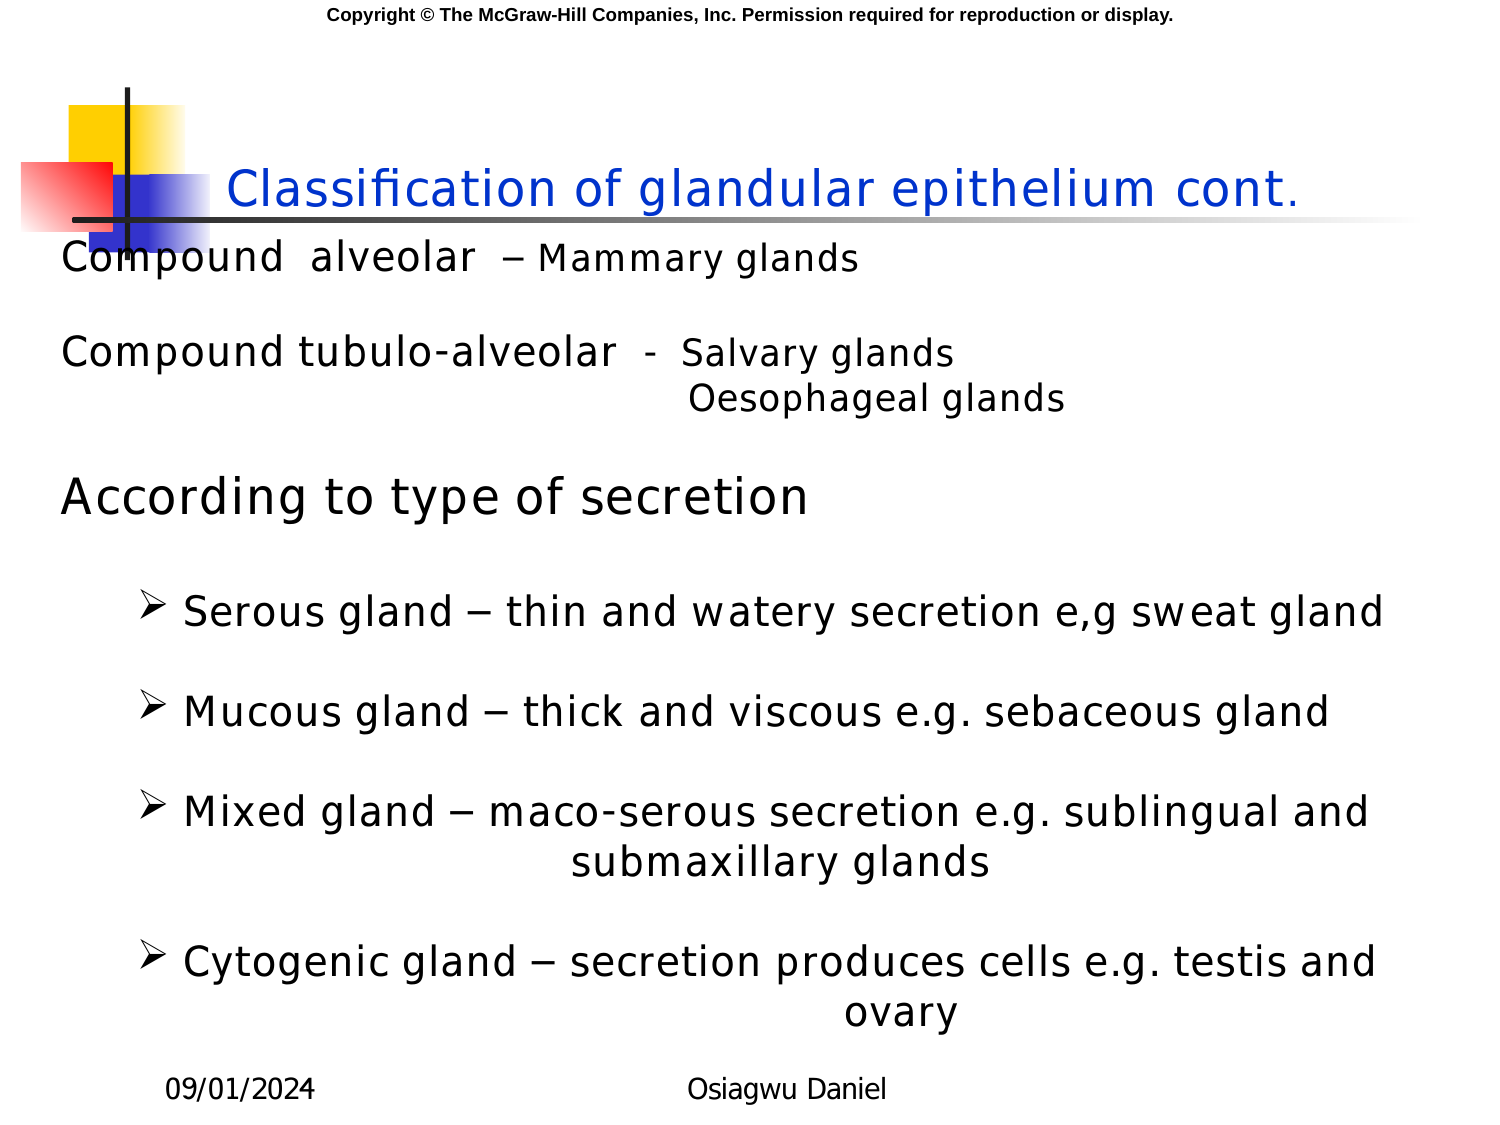

Classification of glandular epithelium cont.
Compound  alveolar  – Mammary glands

Compound tubulo-alveolar  -  Salvary glands
                                                         Oesophageal glands

According to type of secretion

Serous gland – thin and watery secretion e,g sweat gland

Mucous gland – thick and viscous e.g. sebaceous gland

Mixed gland – maco-serous secretion e.g. sublingual and
		           submaxillary glands

Cytogenic gland – secretion produces cells e.g. testis and 				     ovary

09/01/2024
Osiagwu Daniel